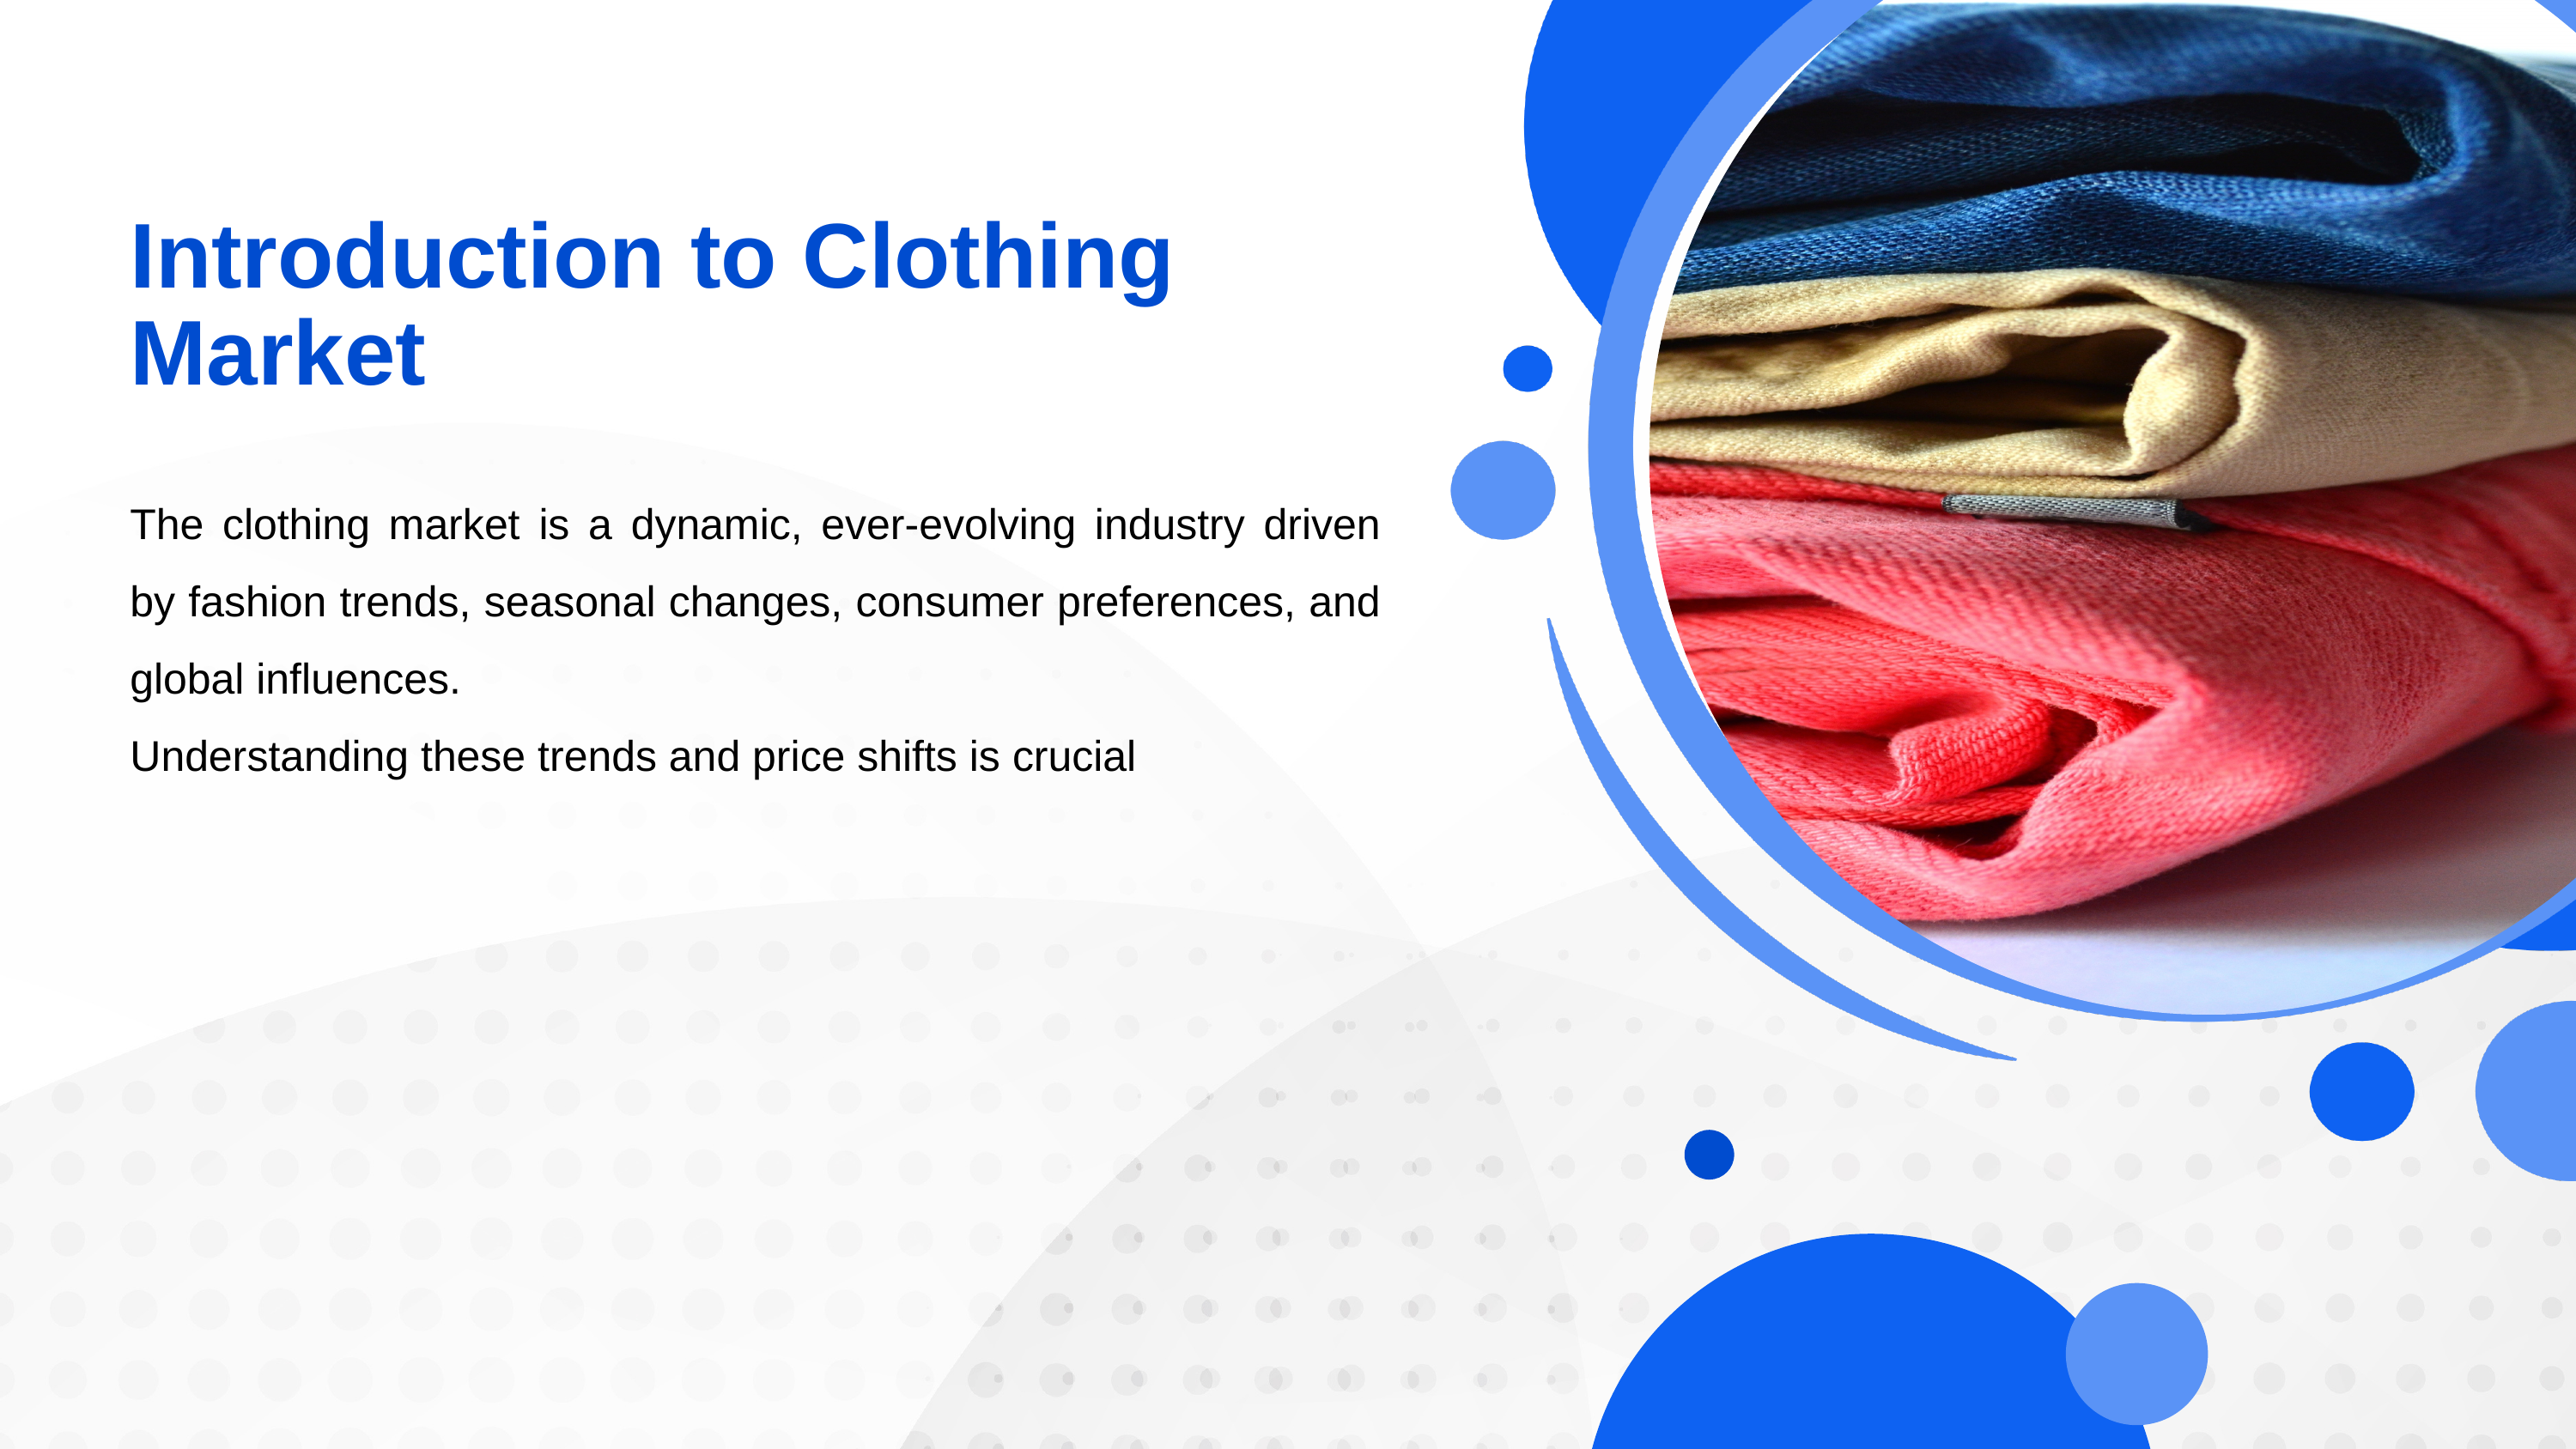

Introduction to Clothing Market
The clothing market is a dynamic, ever-evolving industry driven by fashion trends, seasonal changes, consumer preferences, and global influences.
Understanding these trends and price shifts is crucial